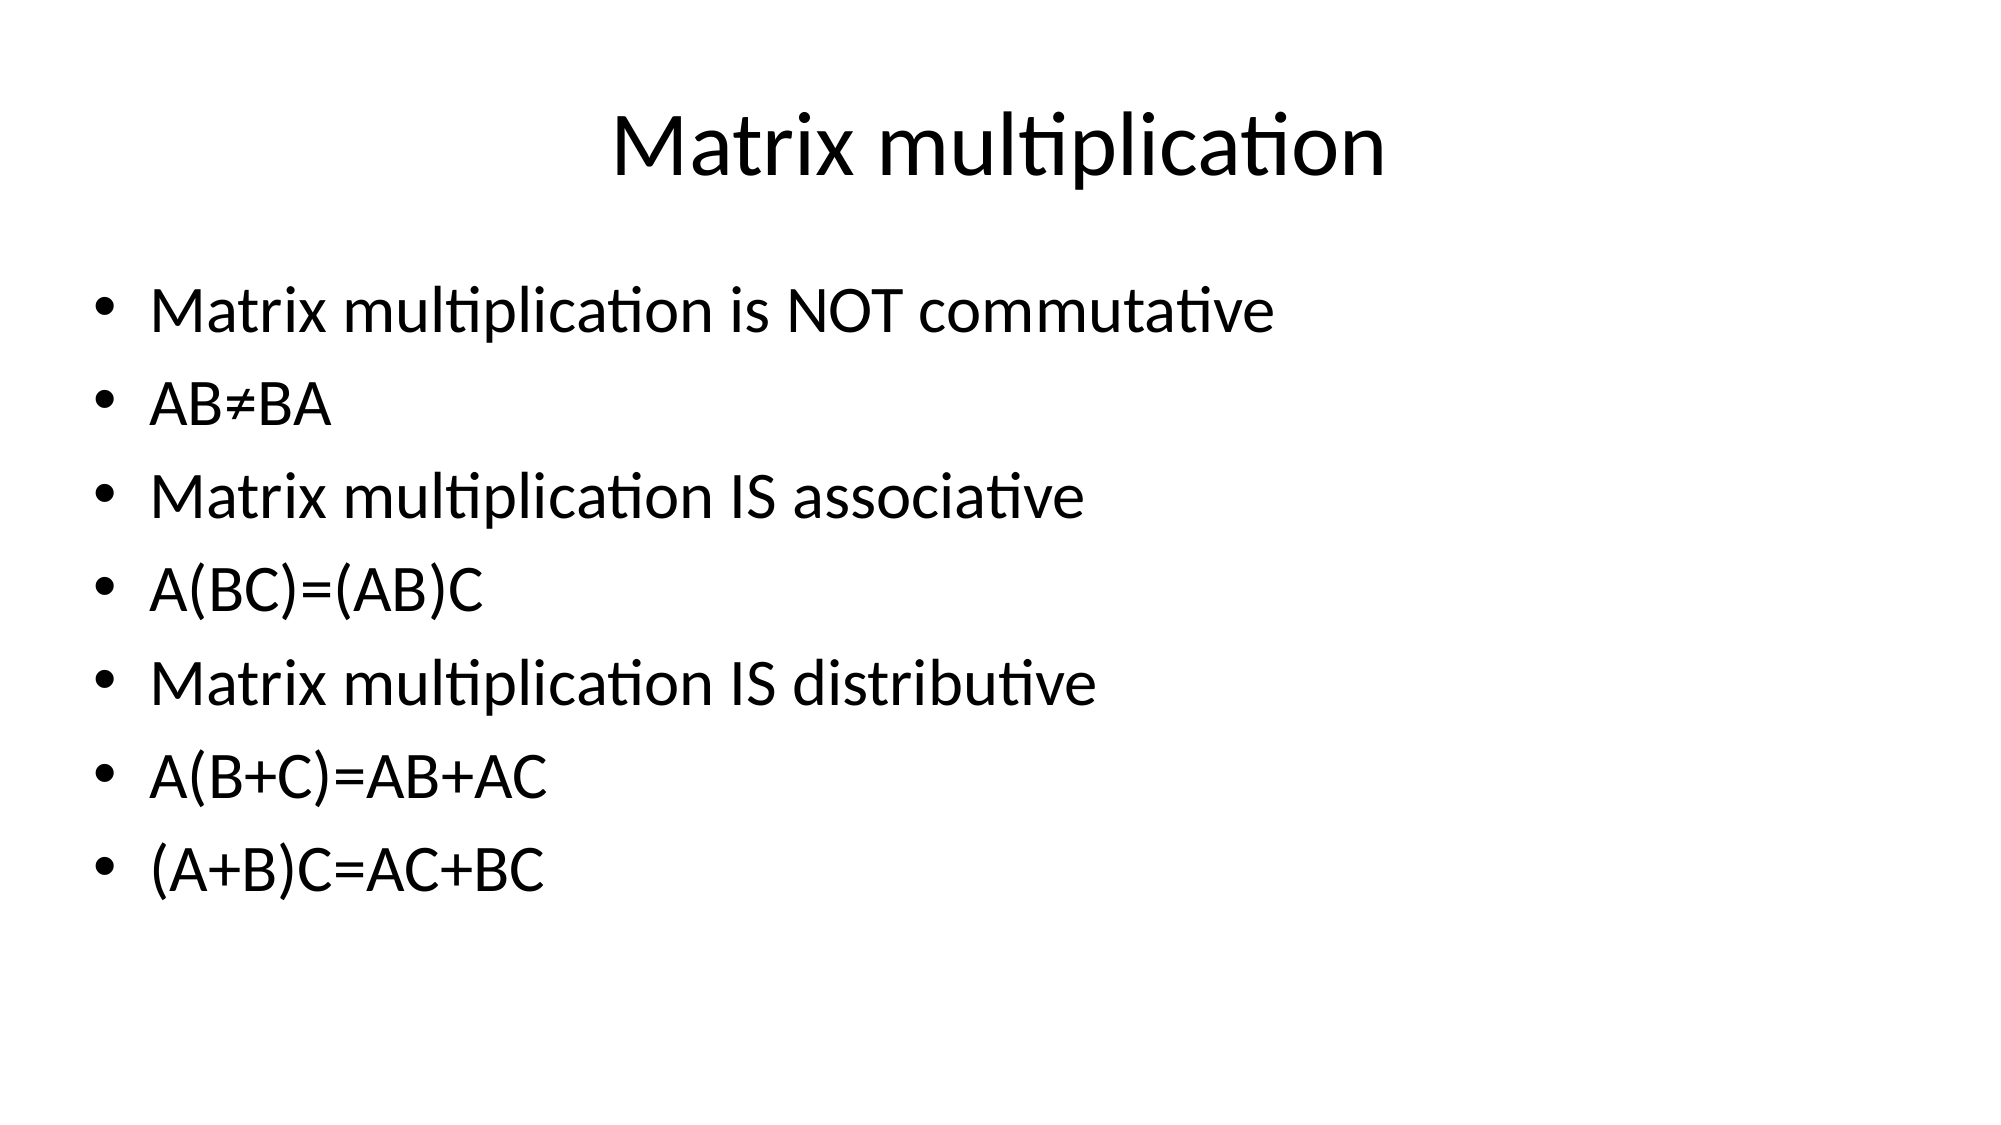

# Matrix multiplication
Matrix multiplication is NOT commutative
AB≠BA
Matrix multiplication IS associative
A(BC)=(AB)C
Matrix multiplication IS distributive
A(B+C)=AB+AC
(A+B)C=AC+BC
Linear Algebra & Matrices, MfD 2009